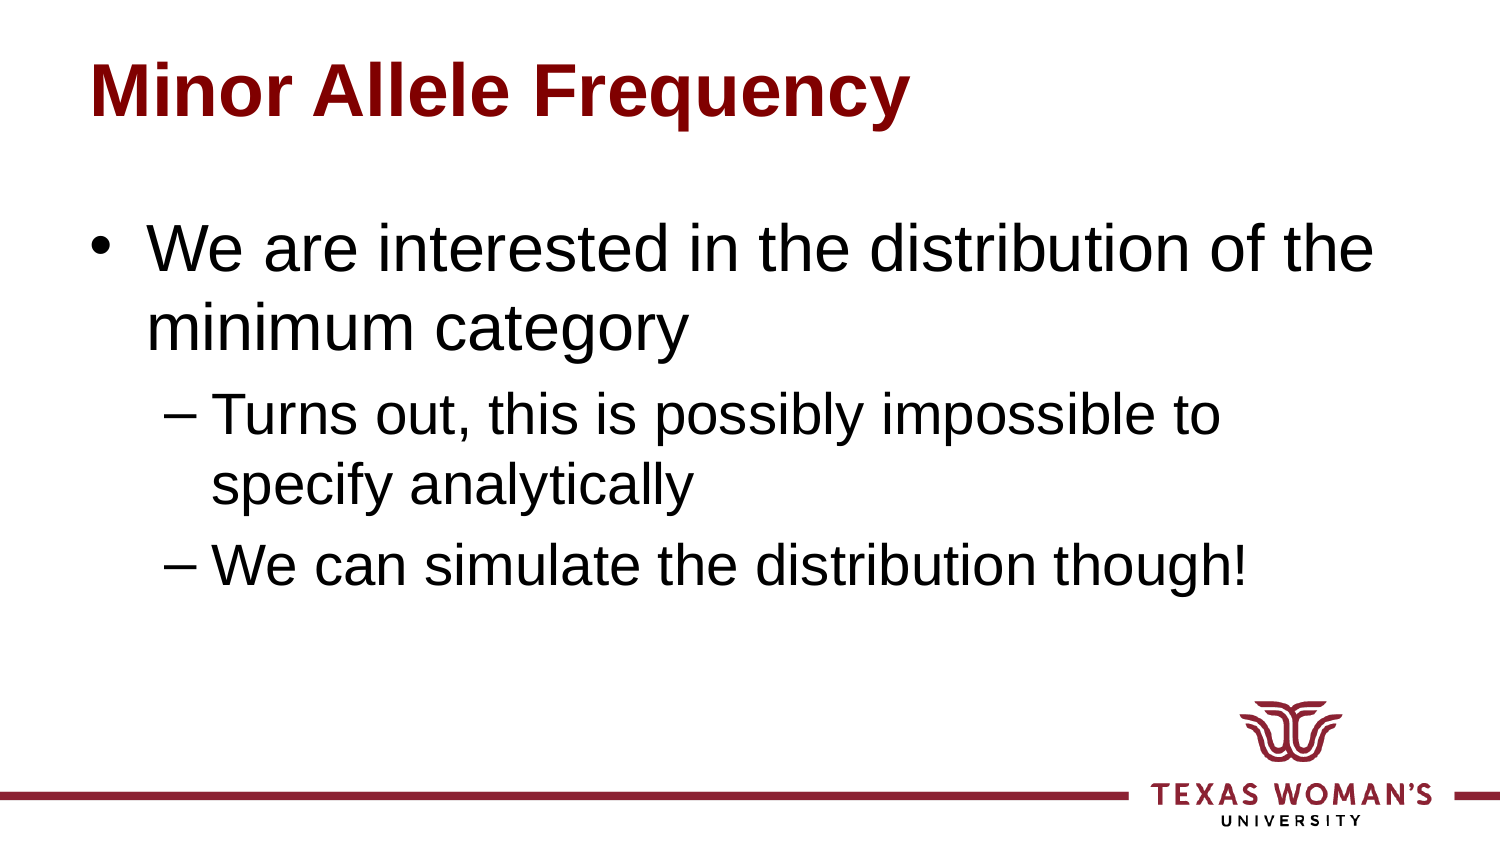

# Minor Allele Frequency
We are interested in the distribution of the minimum category
Turns out, this is possibly impossible to specify analytically
We can simulate the distribution though!